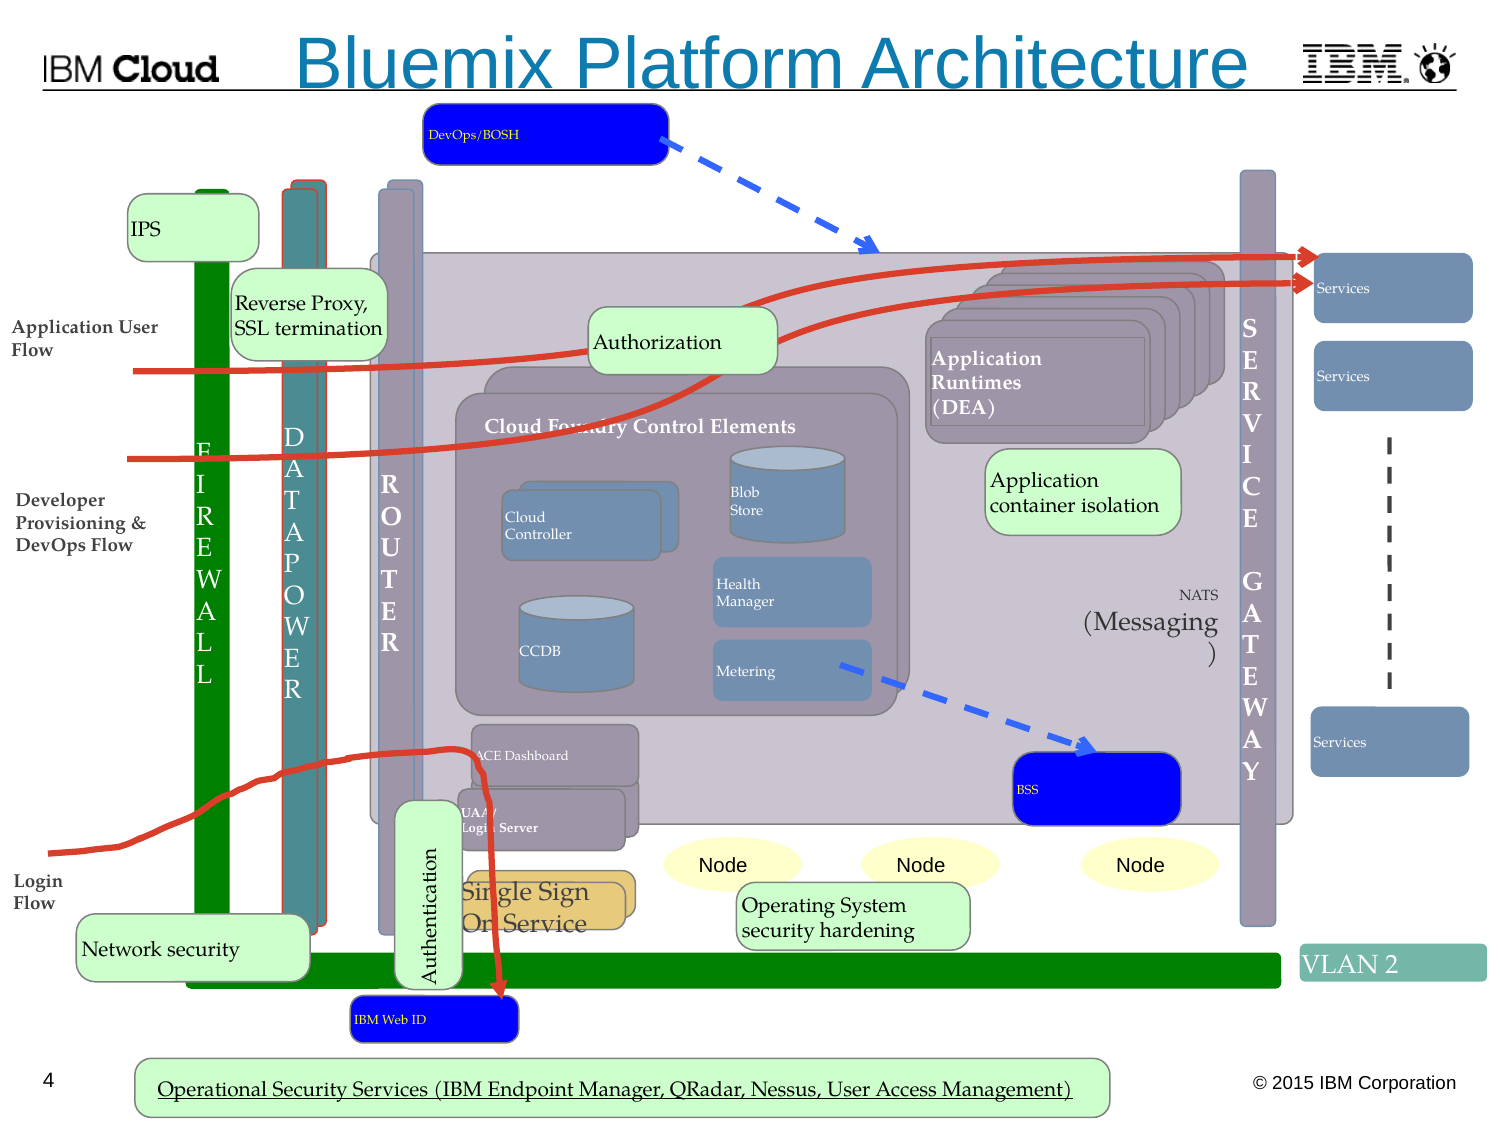

Bluemix Platform Architecture

DevOps/BOSH

S
E
R
V
I
C
E

G
A
T
E
W
A
Y

F
I
R
E
W
A
L
L

D
A
T
A
P
O
W
E
R

R
O
U
T
E
R

IPS

Services

Reverse Proxy, SSL termination

Authorization

Application User Flow

Application
Runtimes
(DEA)

Services

Cloud Foundry Control Elements

Blob
Store

Application container isolation

Developer Provisioning & DevOps Flow

Cloud
Controller

Health
Manager

CCDB
NATS
(Messaging)

Metering

Services

ACE Dashboard

BSS

UAA/
Login Server
Node
Node
Node

Authentication
Login
Flow

Single Sign On Service

Operating System security hardening

Network security

VLAN 2

VLAN 1

IBM Web ID

Operational Security Services (IBM Endpoint Manager, QRadar, Nessus, User Access Management)